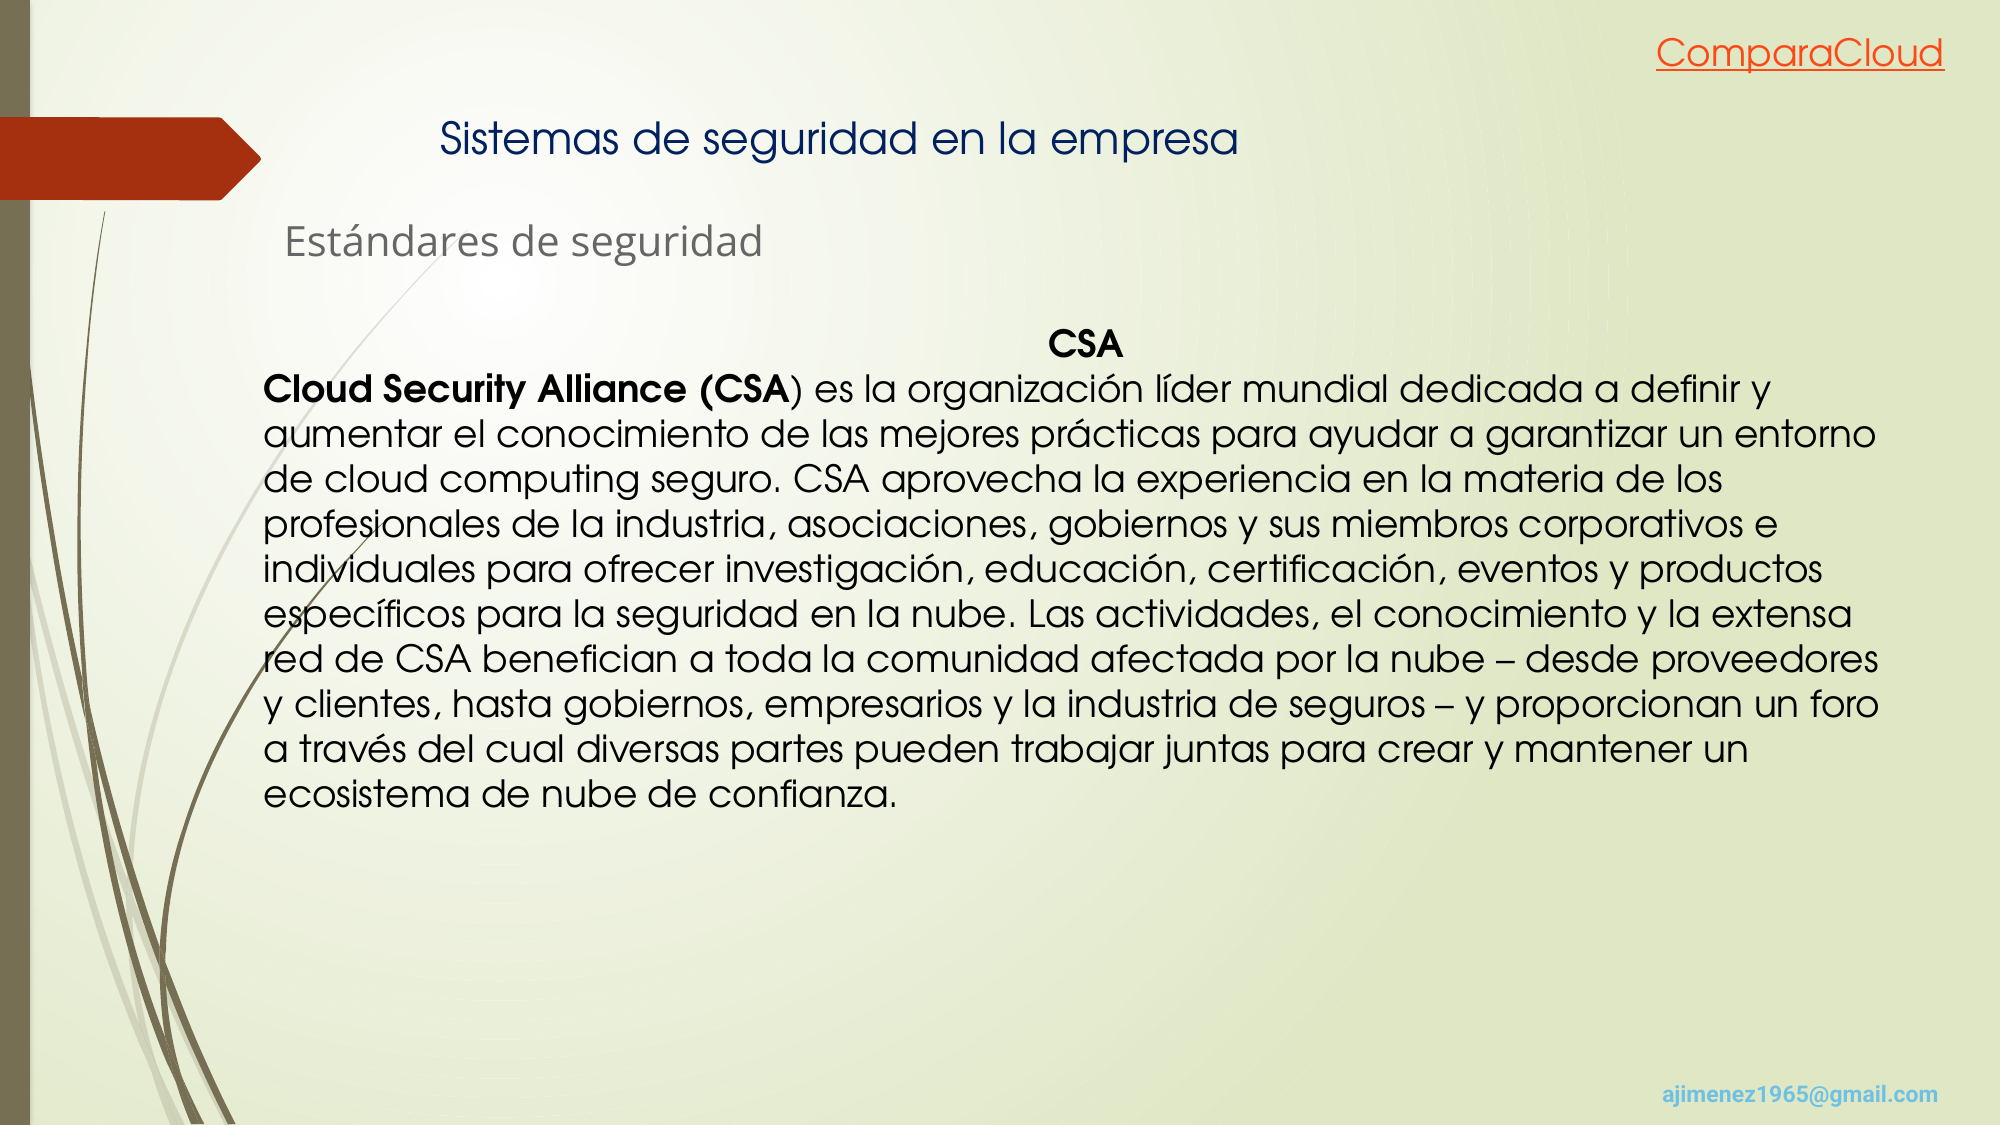

ComparaCloud
Sistemas de seguridad en la empresa
Estándares de seguridad
CSA
Cloud Security Alliance (CSA) es la organización líder mundial dedicada a definir y aumentar el conocimiento de las mejores prácticas para ayudar a garantizar un entorno de cloud computing seguro. CSA aprovecha la experiencia en la materia de los profesionales de la industria, asociaciones, gobiernos y sus miembros corporativos e individuales para ofrecer investigación, educación, certificación, eventos y productos específicos para la seguridad en la nube. Las actividades, el conocimiento y la extensa red de CSA benefician a toda la comunidad afectada por la nube – desde proveedores y clientes, hasta gobiernos, empresarios y la industria de seguros – y proporcionan un foro a través del cual diversas partes pueden trabajar juntas para crear y mantener un ecosistema de nube de confianza.
ajimenez1965@gmail.com